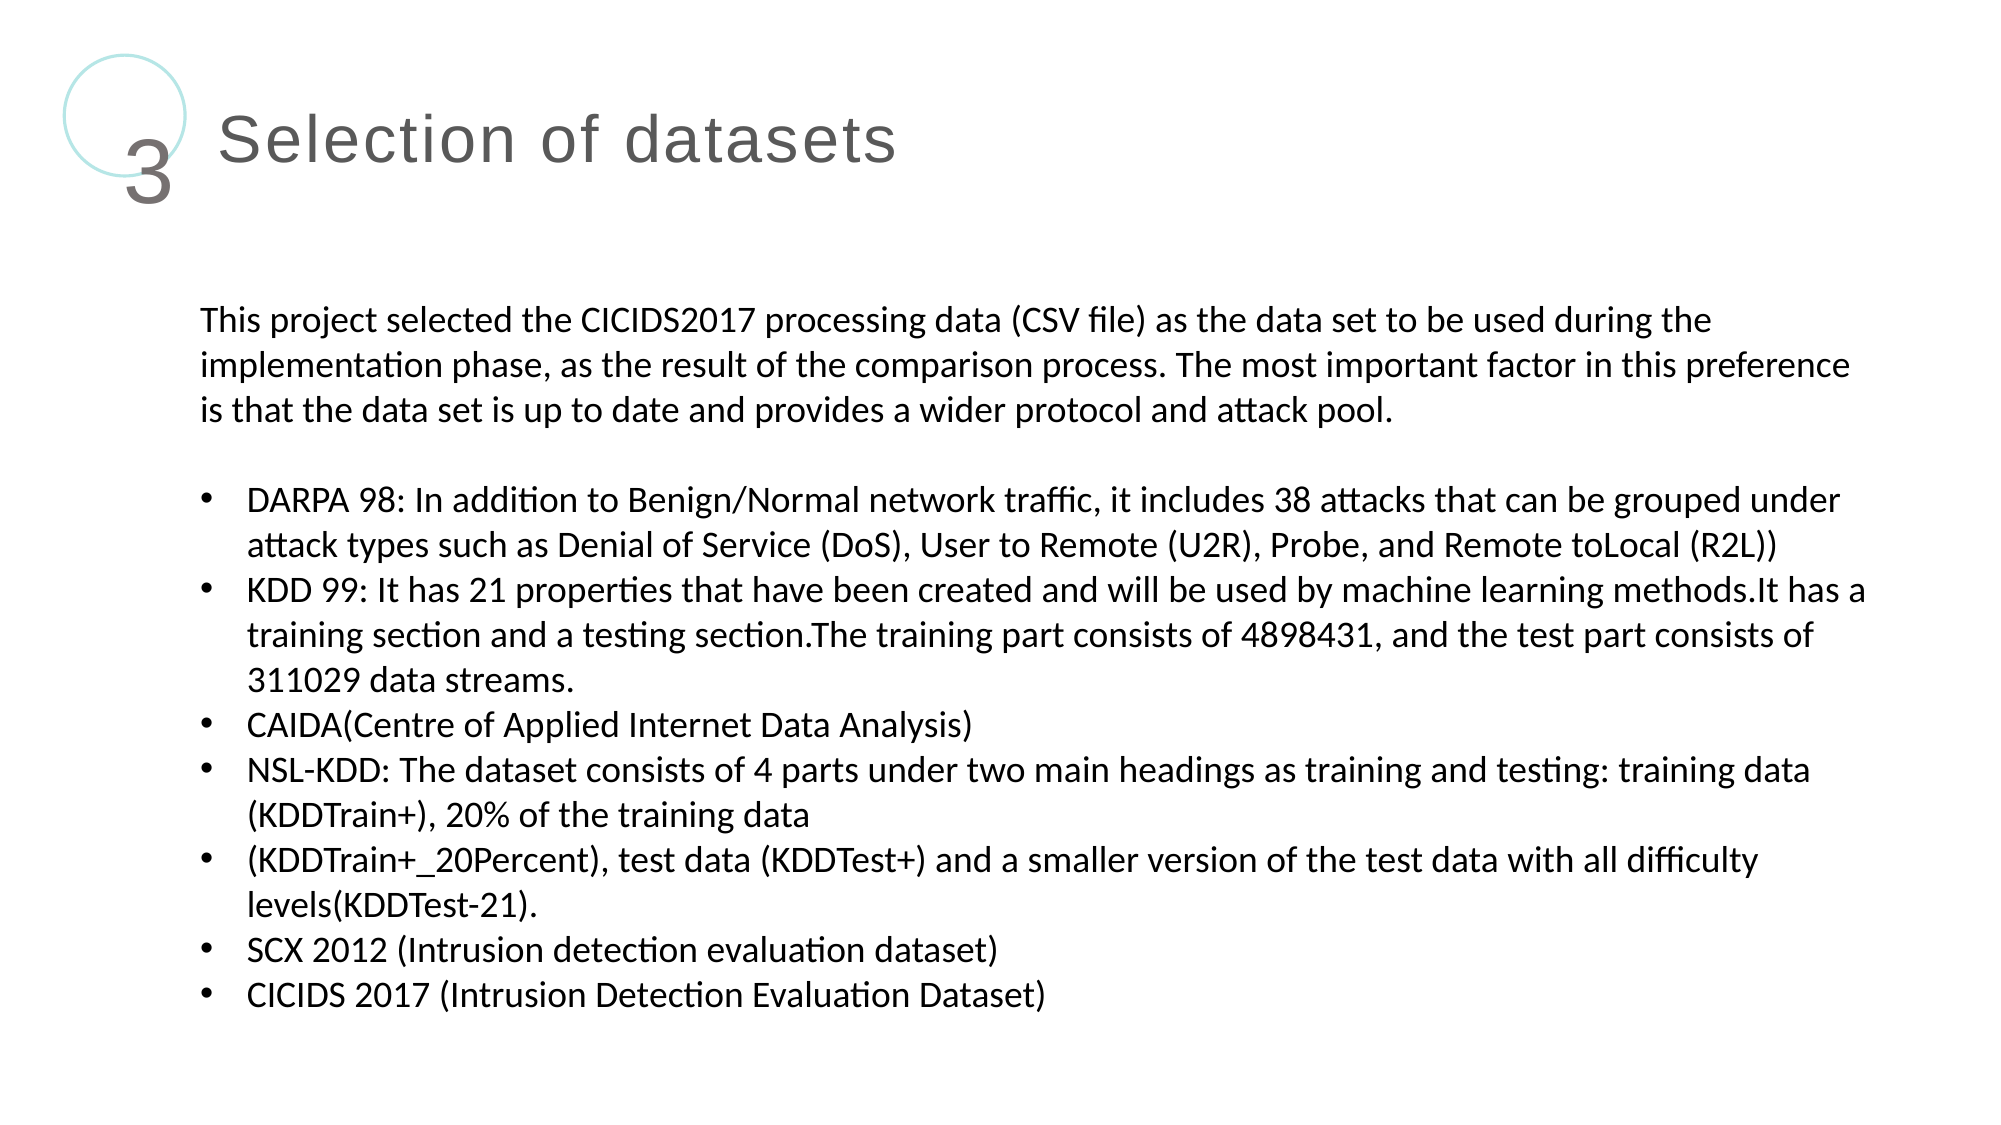

Selection of datasets
3
This project selected the CICIDS2017 processing data (CSV file) as the data set to be used during the implementation phase, as the result of the comparison process. The most important factor in this preference is that the data set is up to date and provides a wider protocol and attack pool.

DARPA 98: In addition to Benign/Normal network traffic, it includes 38 attacks that can be grouped under attack types such as Denial of Service (DoS), User to Remote (U2R), Probe, and Remote toLocal (R2L))
KDD 99: It has 21 properties that have been created and will be used by machine learning methods.It has a training section and a testing section.The training part consists of 4898431, and the test part consists of 311029 data streams.
CAIDA(Centre of Applied Internet Data Analysis)
NSL-KDD: The dataset consists of 4 parts under two main headings as training and testing: training data (KDDTrain+), 20% of the training data
(KDDTrain+_20Percent), test data (KDDTest+) and a smaller version of the test data with all difficulty levels(KDDTest-21).
SCX 2012 (Intrusion detection evaluation dataset)
CICIDS 2017 (Intrusion Detection Evaluation Dataset)